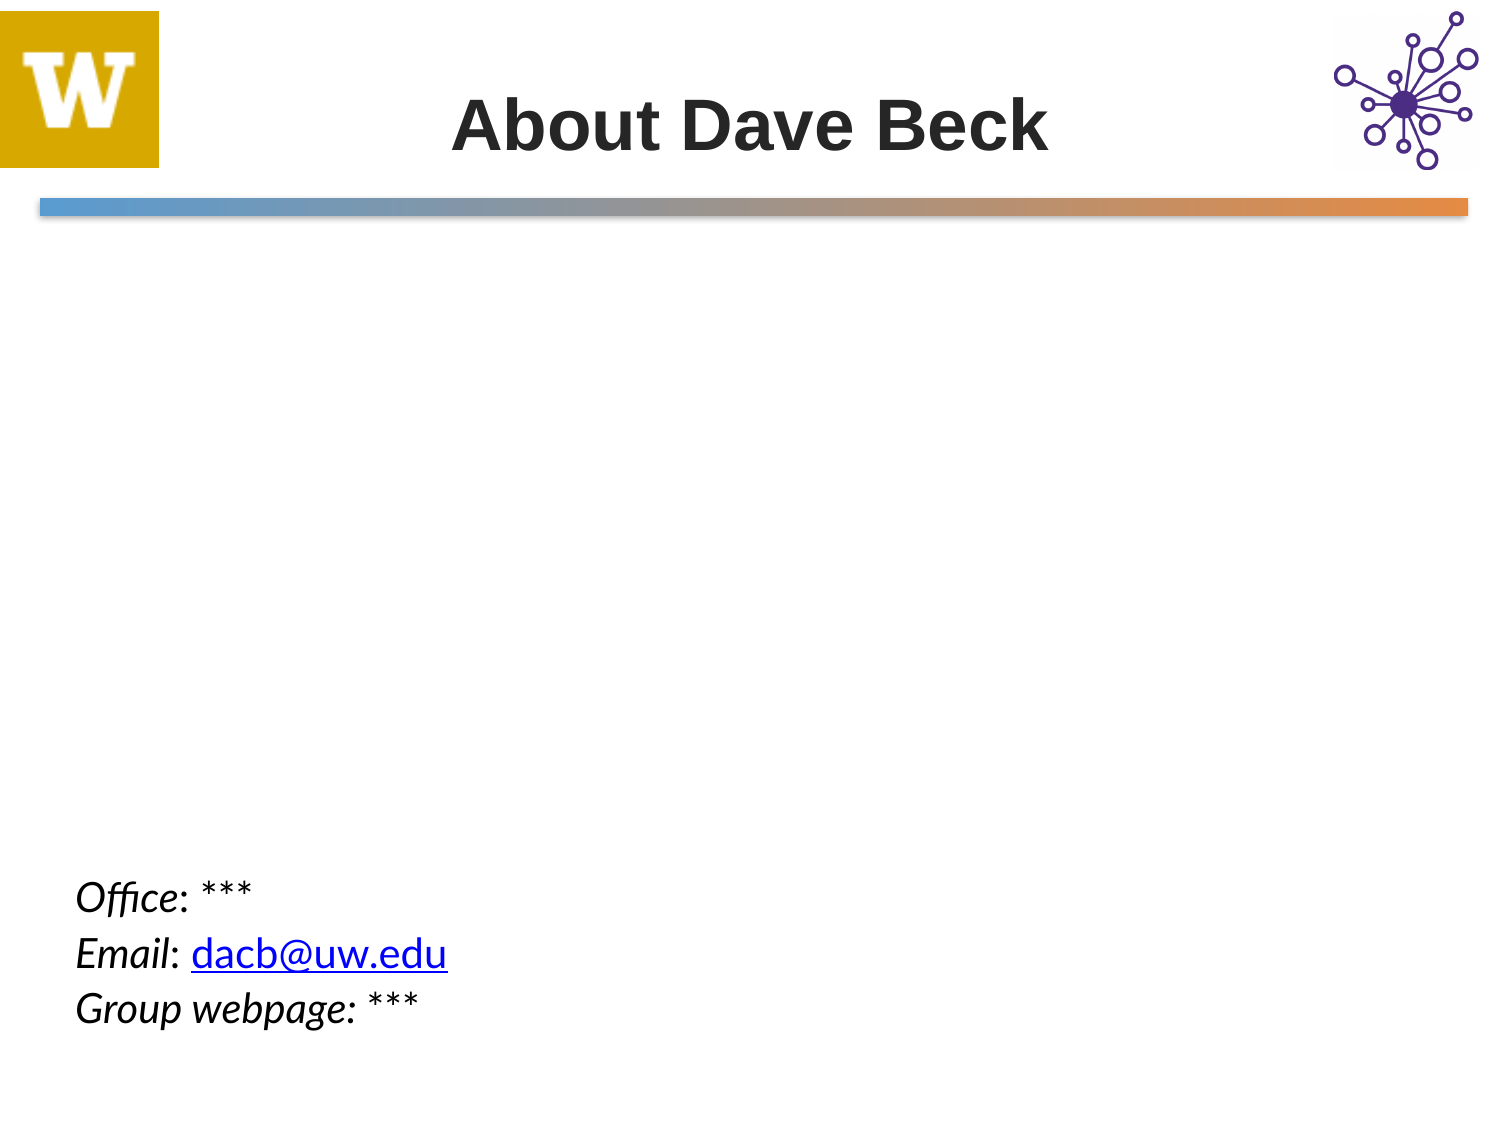

# About Dave Beck
Office: ***
Email: dacb@uw.edu
Group webpage: ***